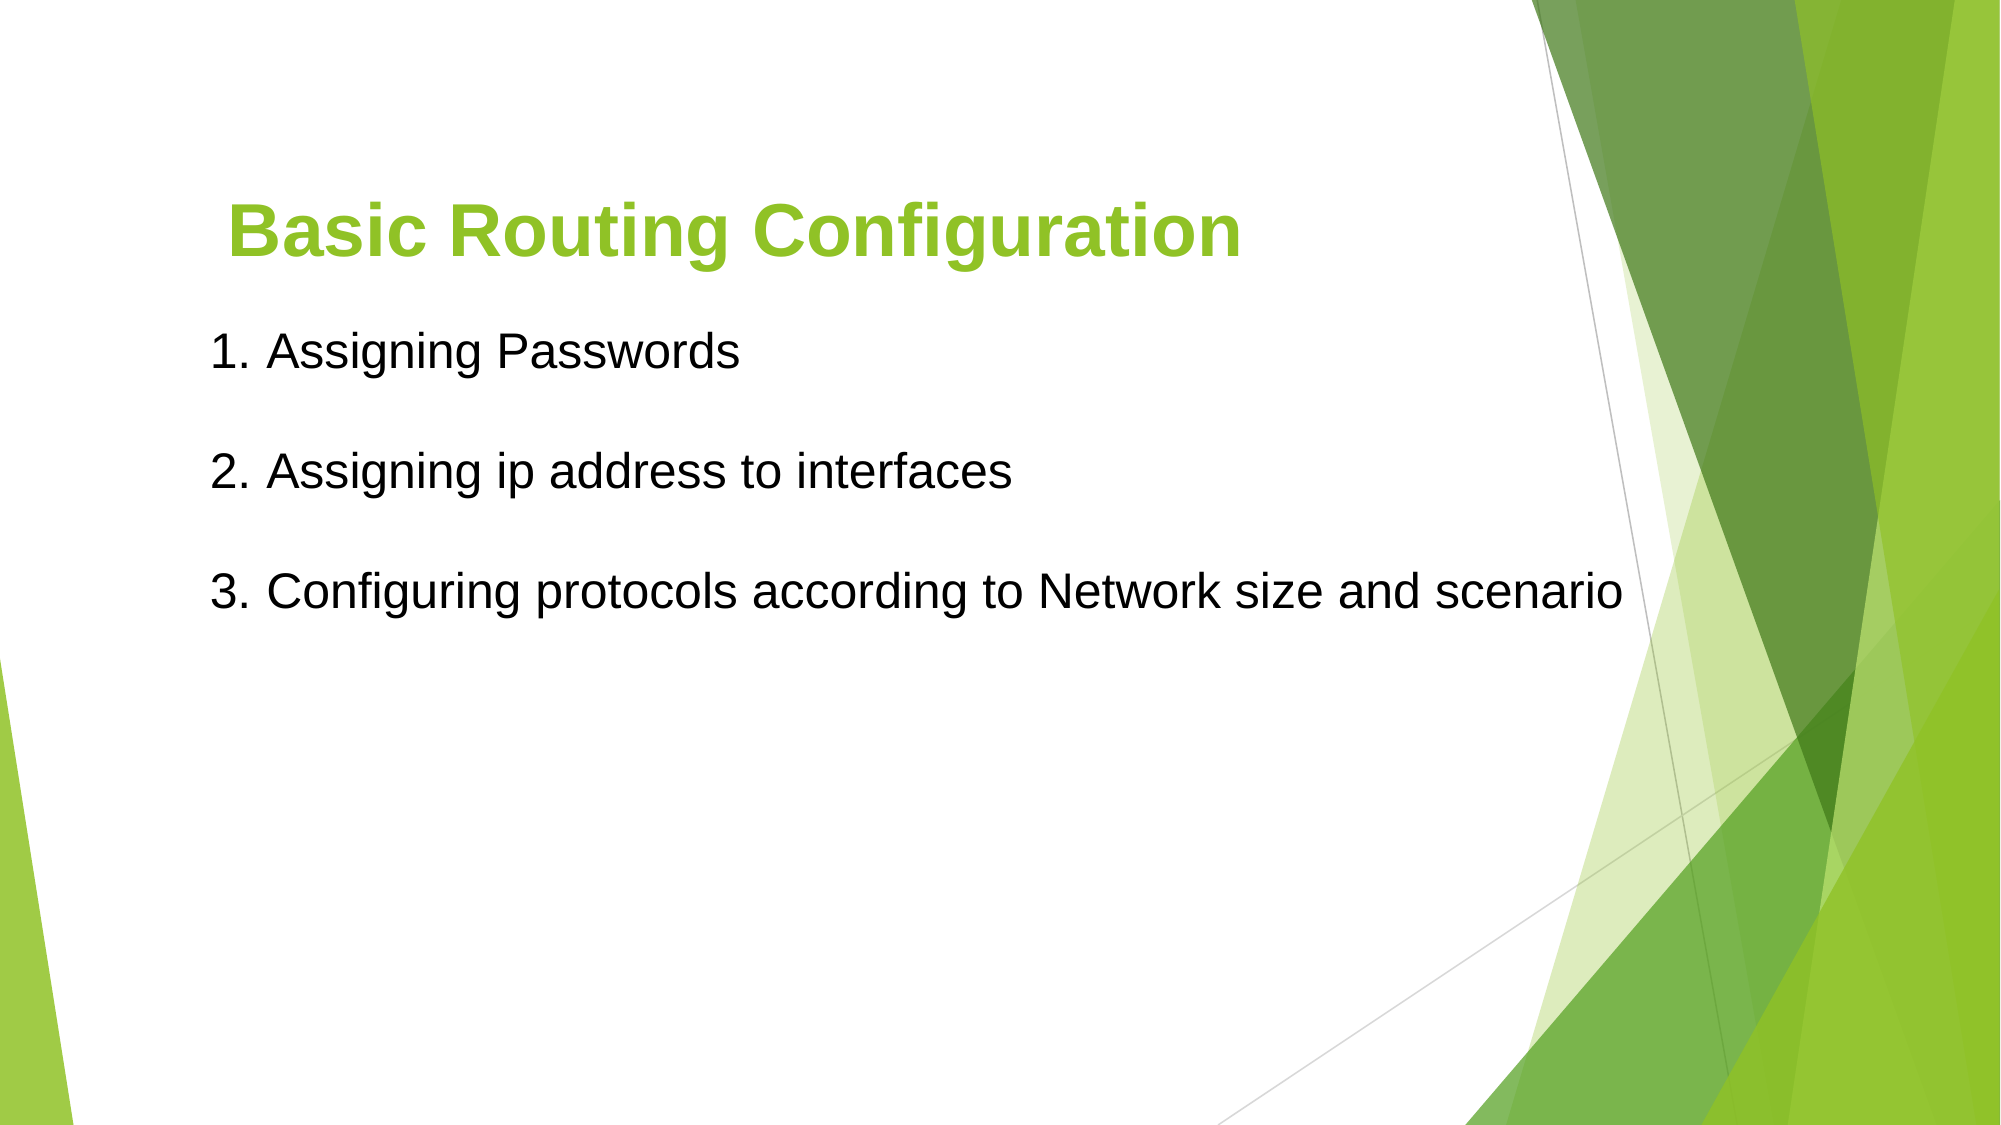

Basic Routing Configuration
Assigning Passwords

Assigning ip address to interfaces

Configuring protocols according to Network size and scenario